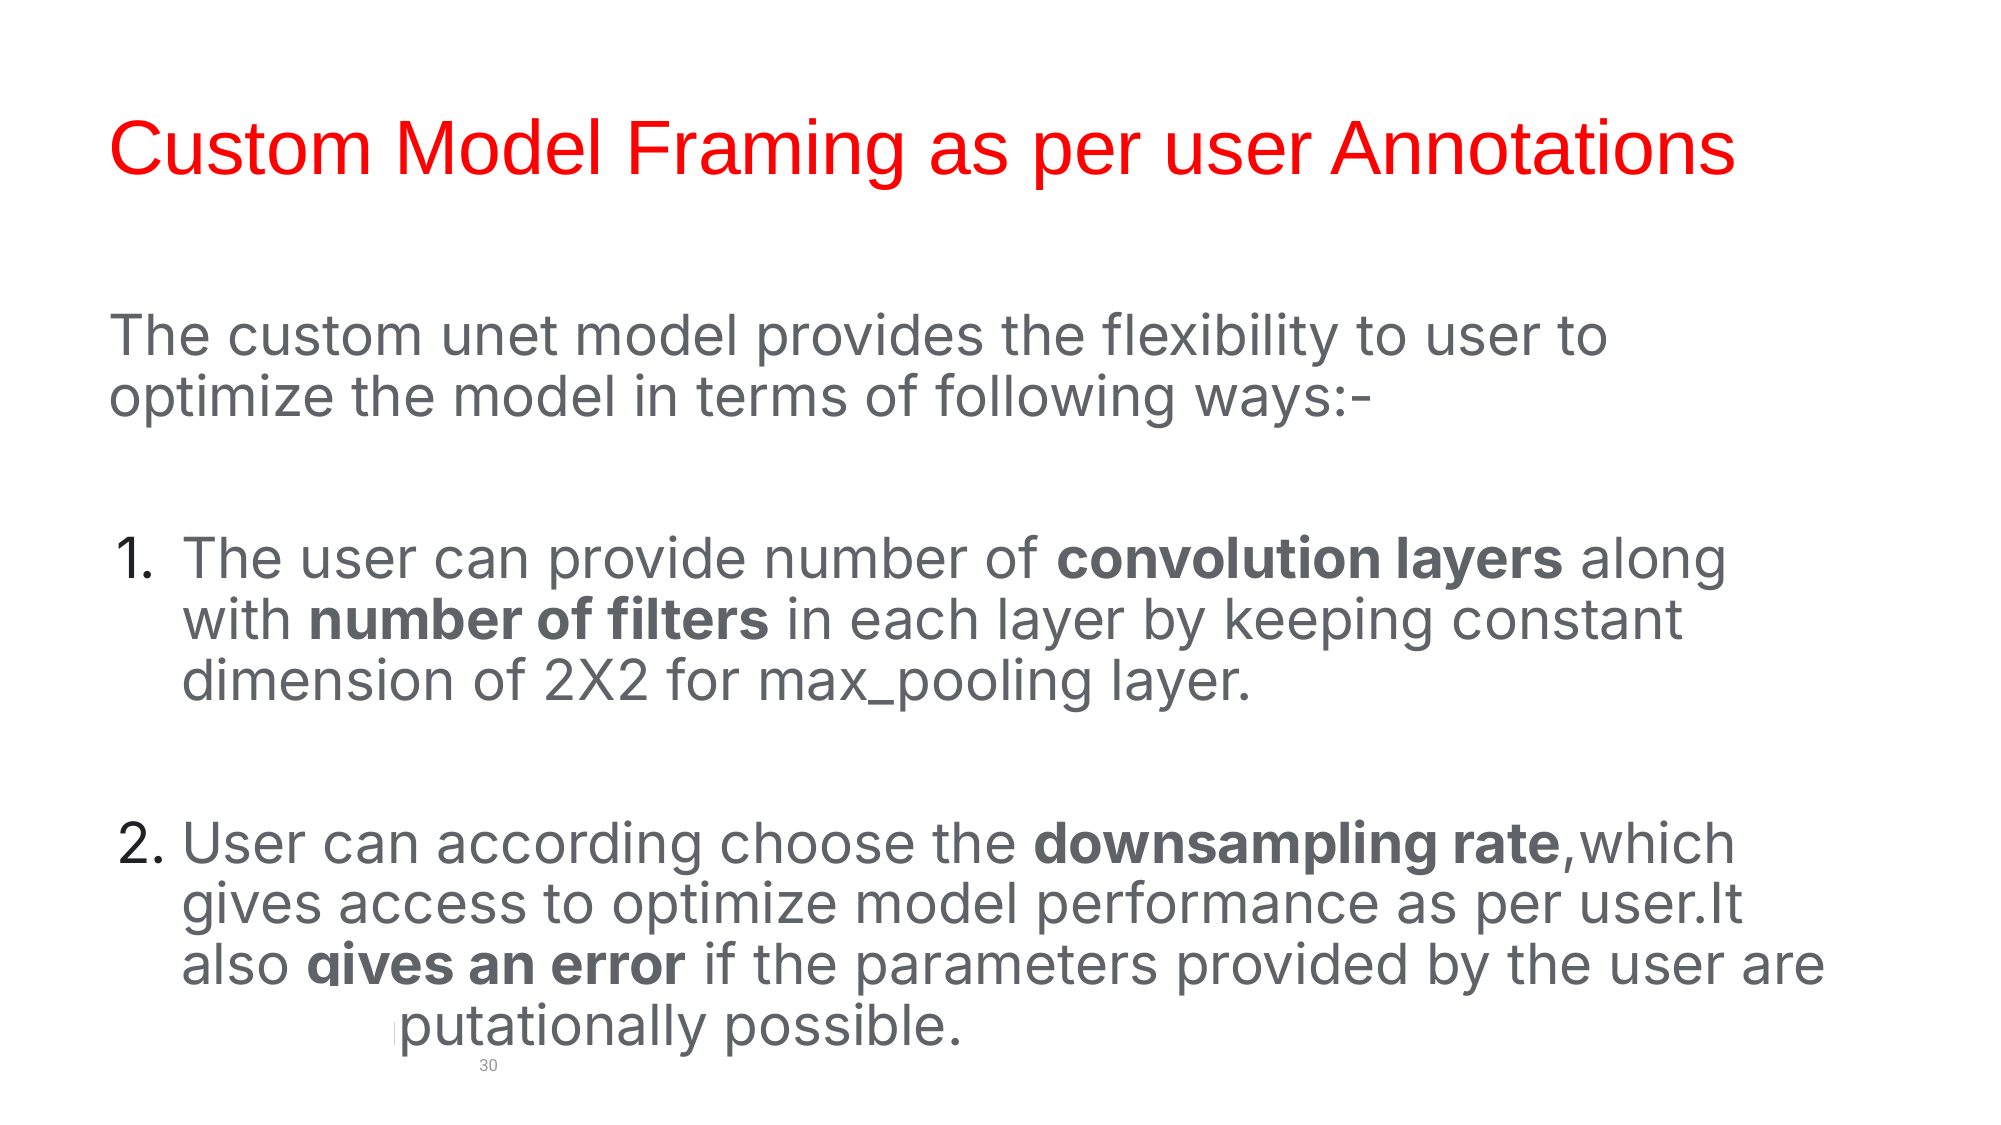

# Custom Model Framing as per user Annotations
The custom unet model provides the flexibility to user to optimize the model in terms of following ways:-

The user can provide number of convolution layers along with number of filters in each layer by keeping constant dimension of 2X2 for max_pooling layer.

User can according choose the downsampling rate,which gives access to optimize model performance as per user.It also gives an error if the parameters provided by the user are not computationally possible.